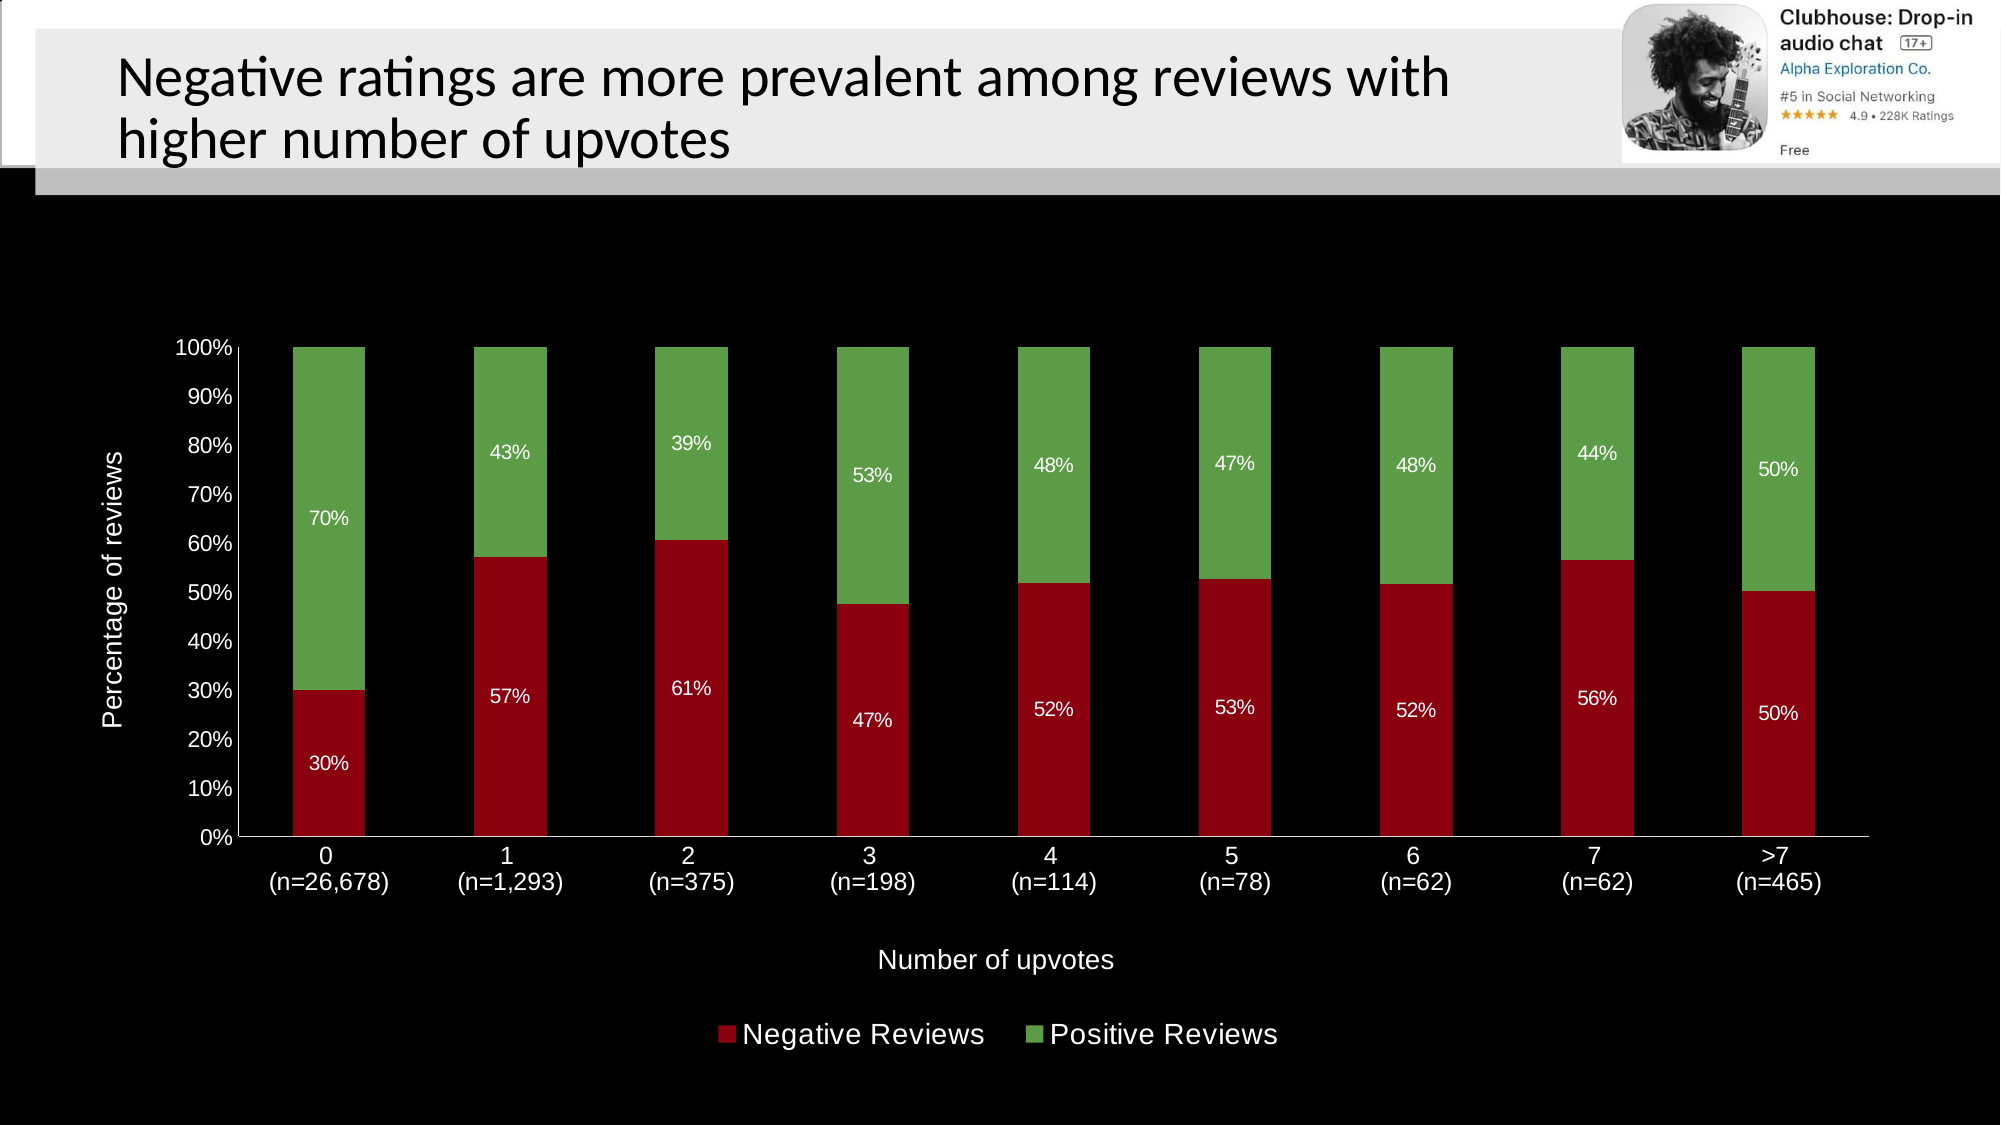

# Negative ratings are more prevalent among reviews with higher number of upvotes

### Chart

| Category | Negative Reviews | Positive Reviews |
|---|---|---|
| 0
(n=26,678) | 0.29844815953219883 | 0.7015518404678012 |
| 1
(n=1,293) | 0.5707656612529002 | 0.42923433874709976 |
| 2
(n=375) | 0.6053333333333333 | 0.39466666666666667 |
| 3
(n=198) | 0.47474747474747475 | 0.5252525252525253 |
| 4
(n=114) | 0.5175438596491229 | 0.4824561403508772 |
| 5
(n=78) | 0.5256410256410257 | 0.47435897435897434 |
| 6
(n=62) | 0.5161290322580645 | 0.4838709677419355 |
| 7
(n=62) | 0.5645161290322581 | 0.43548387096774194 |
| >7
(n=465) | 0.5010752688172043 | 0.4989247311827957 |